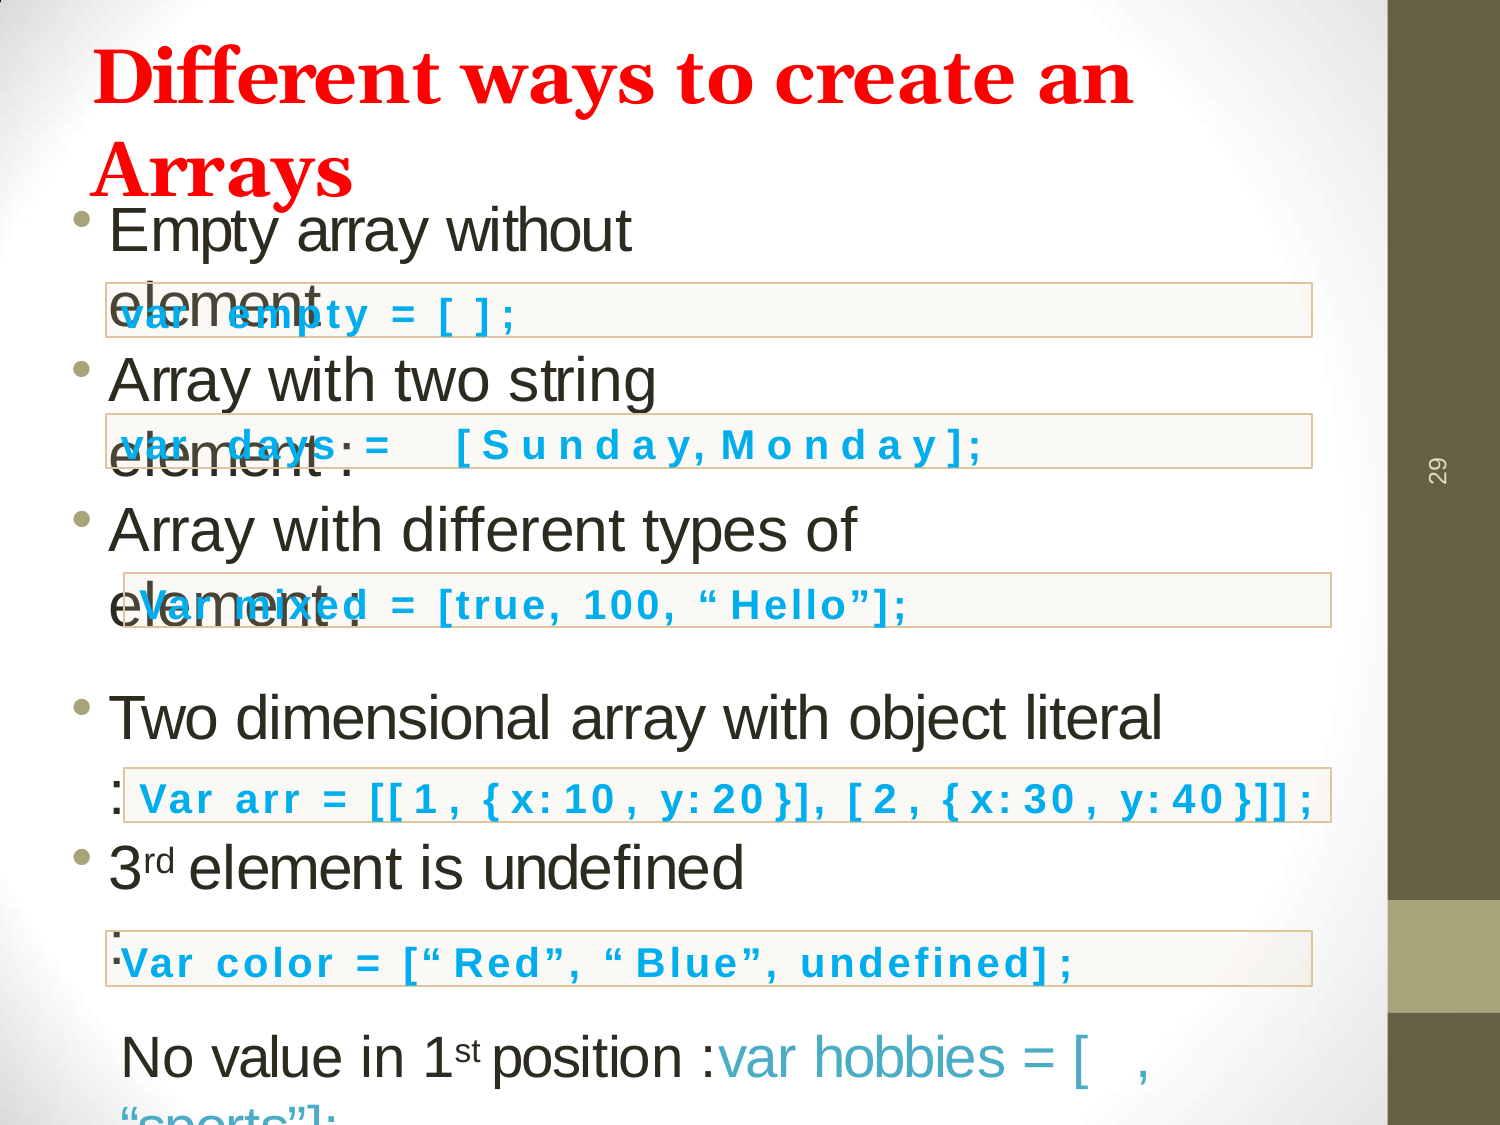

# Different ways to create an Arrays
Empty array without element
var	empty  =  [  ] ;
Array with two string element :
var	days	=	[ S u n d a y,	M o n d a y ];
29
Array with different types of element :
Var  mixed  =  [true,  100,  “ Hello”];
Two dimensional array with object literal :
Var  arr  =  [[ 1 ,  { x: 10 ,  y: 20 }],  [ 2 ,  { x: 30 ,  y: 40 }]] ;
3rd element is undefined :
Var  color  =  [“ Red”,  “ Blue”,  undefined] ;
No value in 1st position :	var hobbies = [	, “sports”];